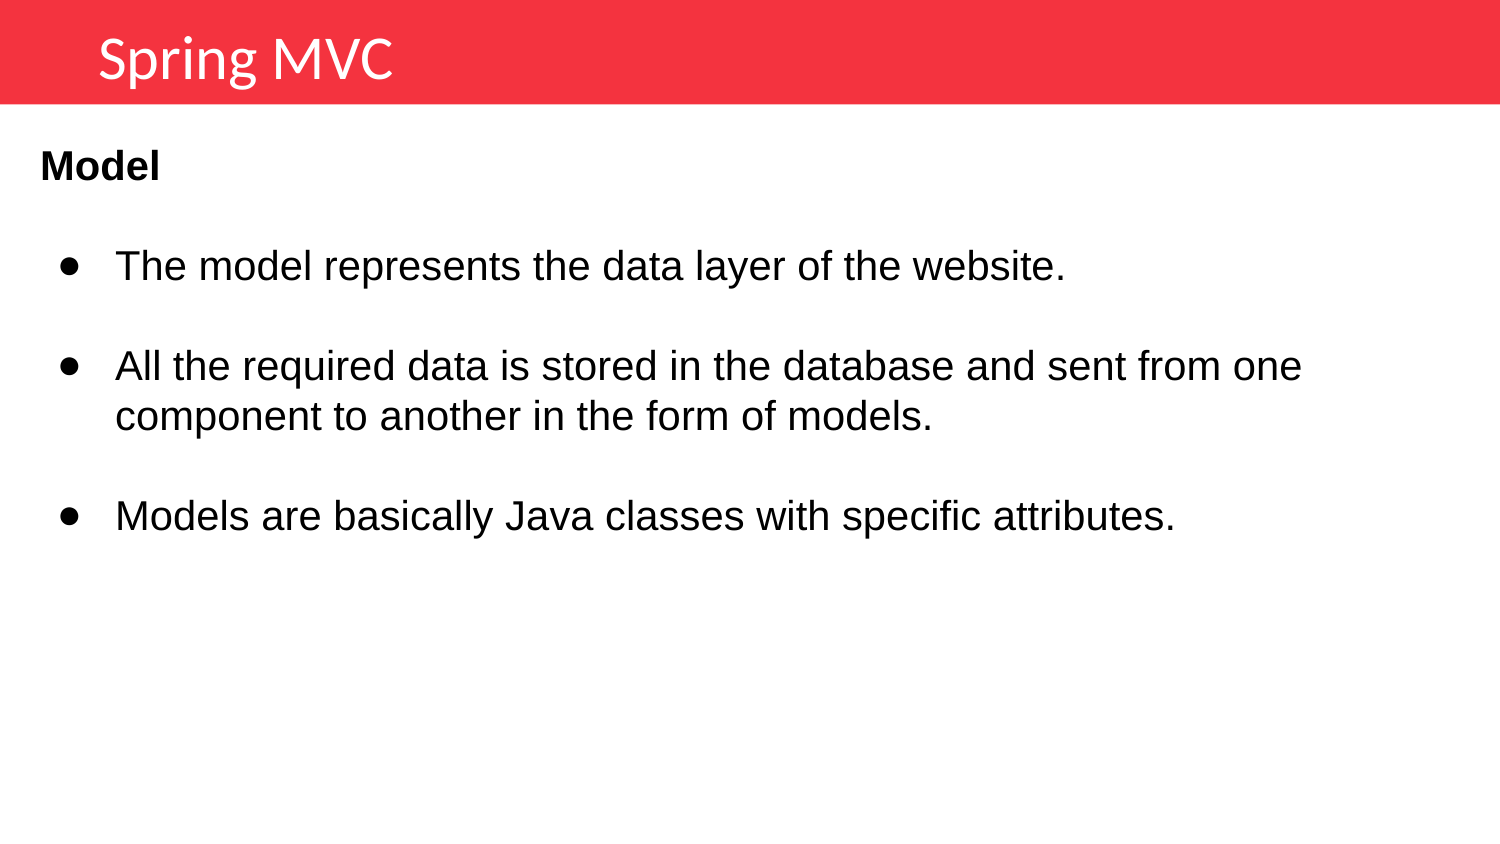

Spring MVC

Model

The model represents the data layer of the website.

All the required data is stored in the database and sent from one component to another in the form of models.

Models are basically Java classes with specific attributes.